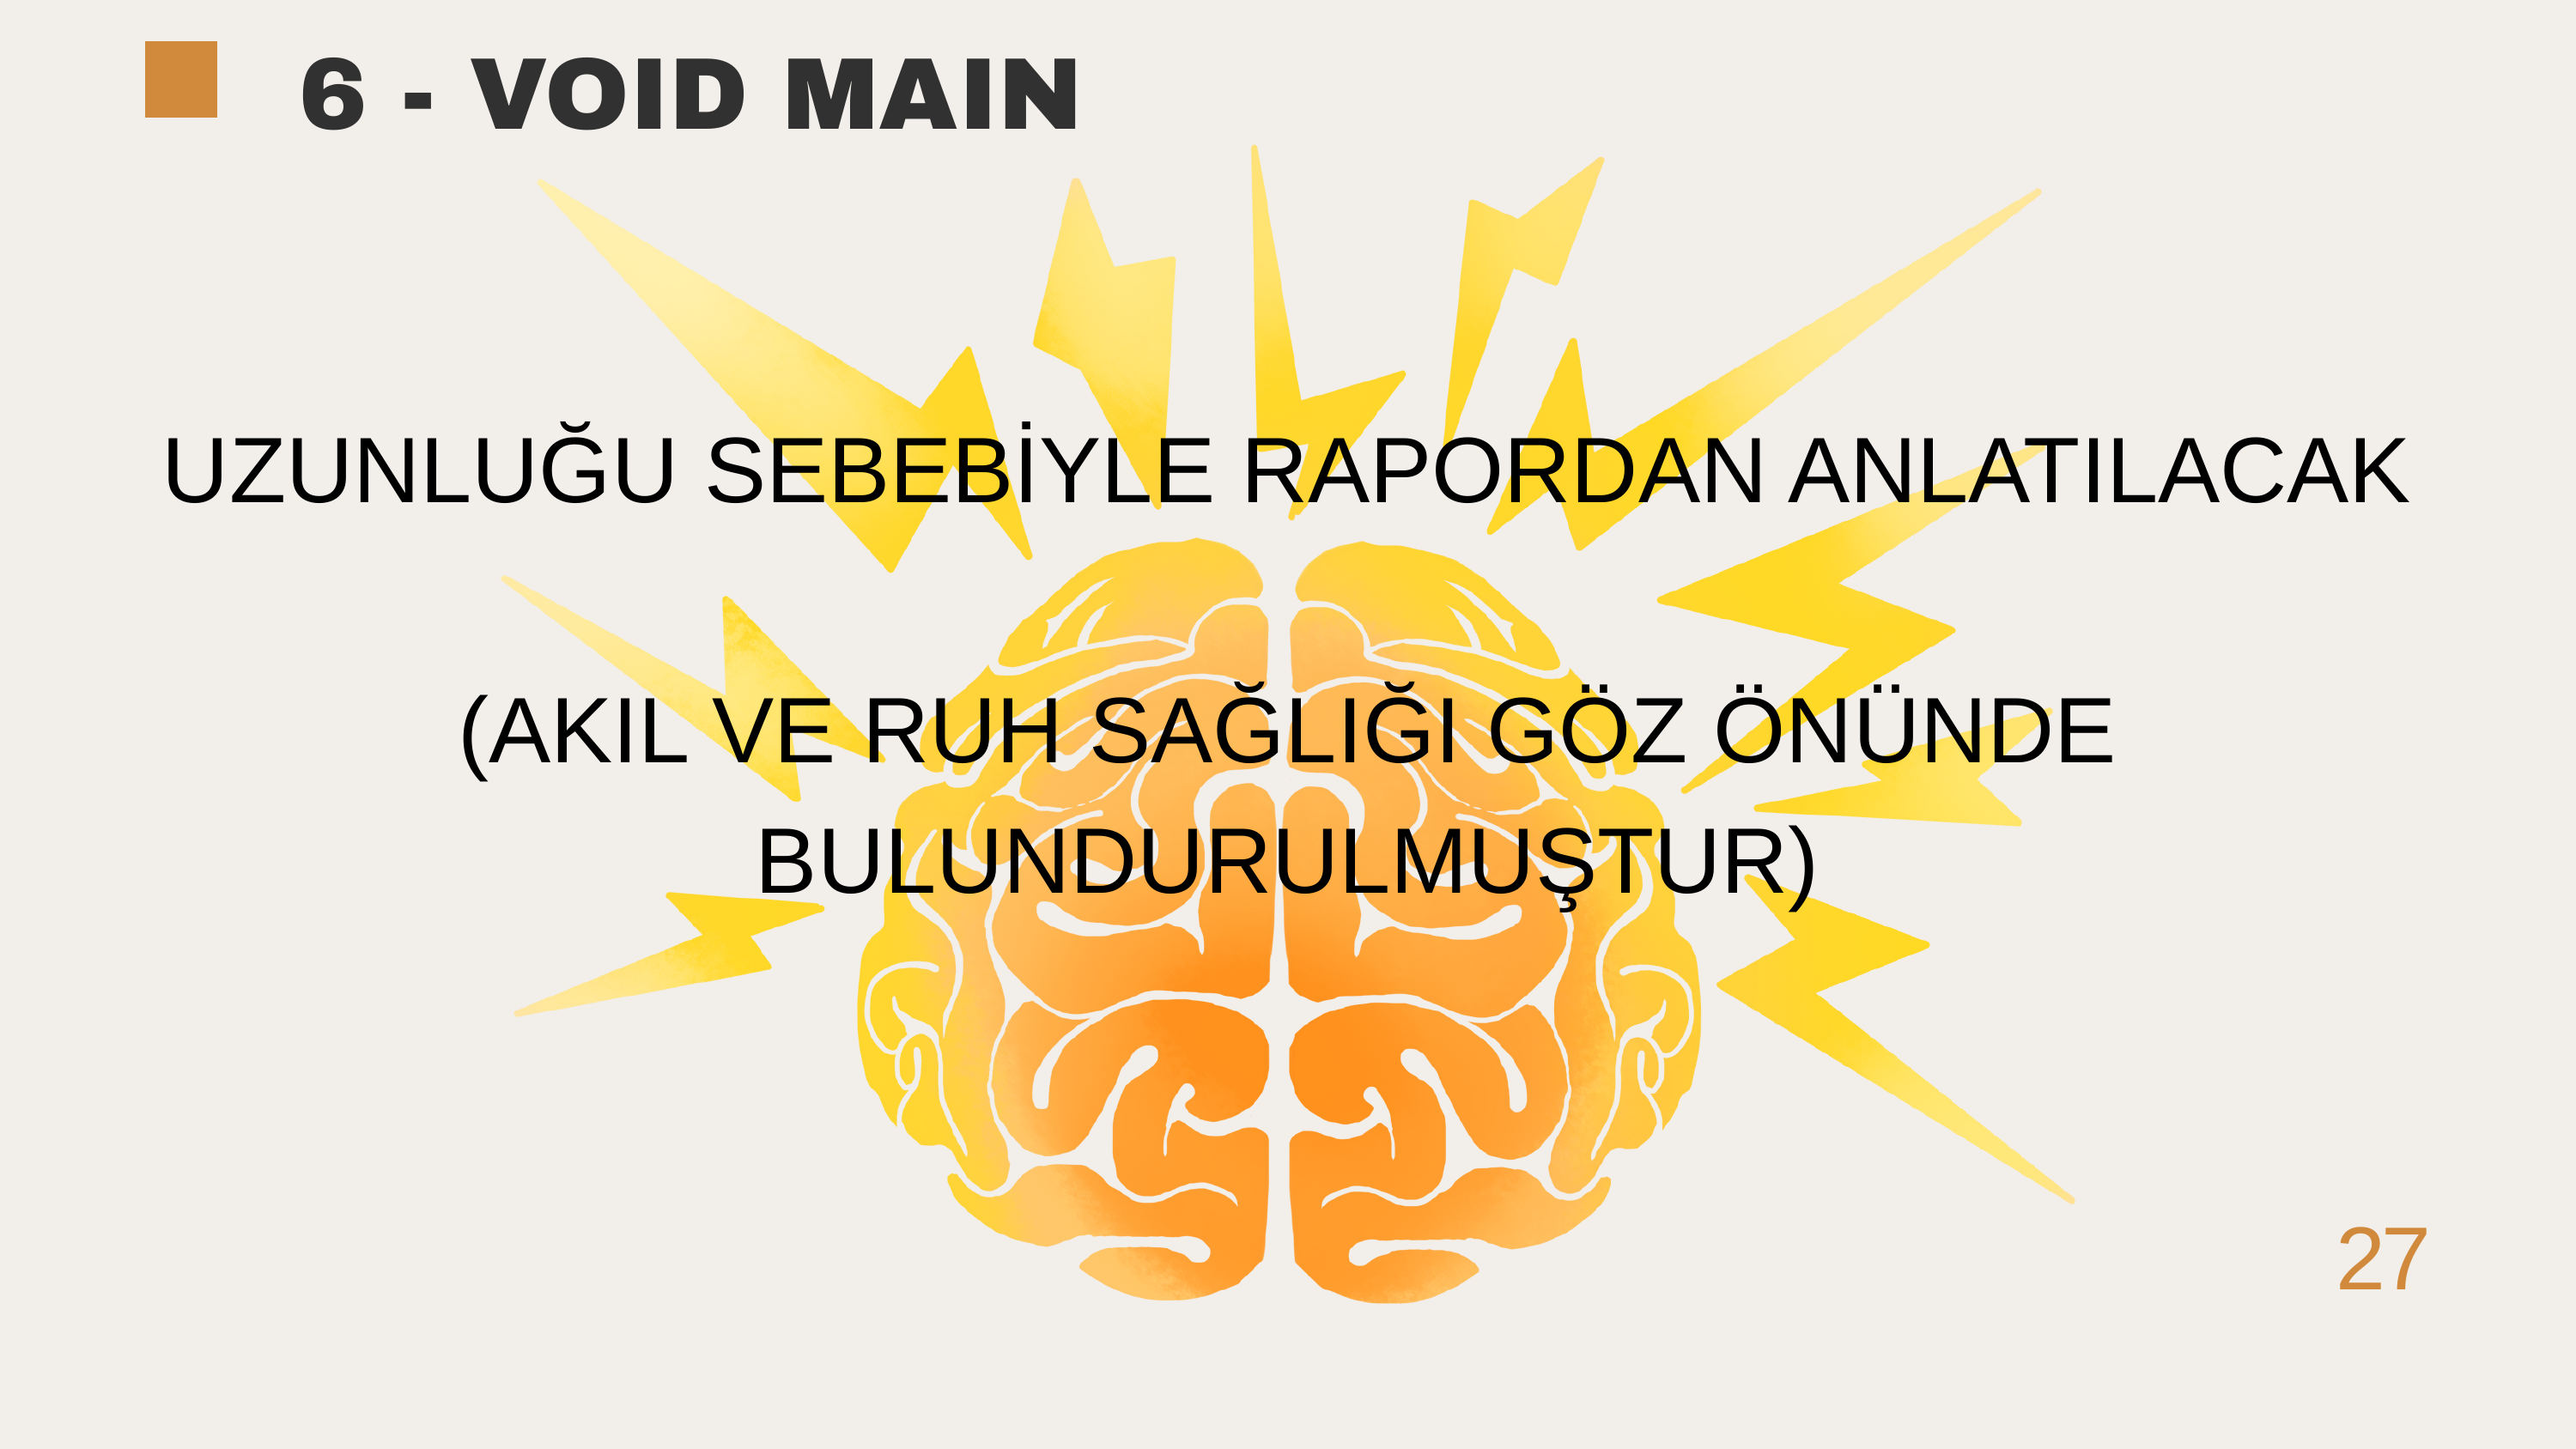

6 - VOID MAIN

UZUNLUĞU SEBEBİYLE RAPORDAN ANLATILACAK

(AKIL VE RUH SAĞLIĞI GÖZ ÖNÜNDE BULUNDURULMUŞTUR)
27